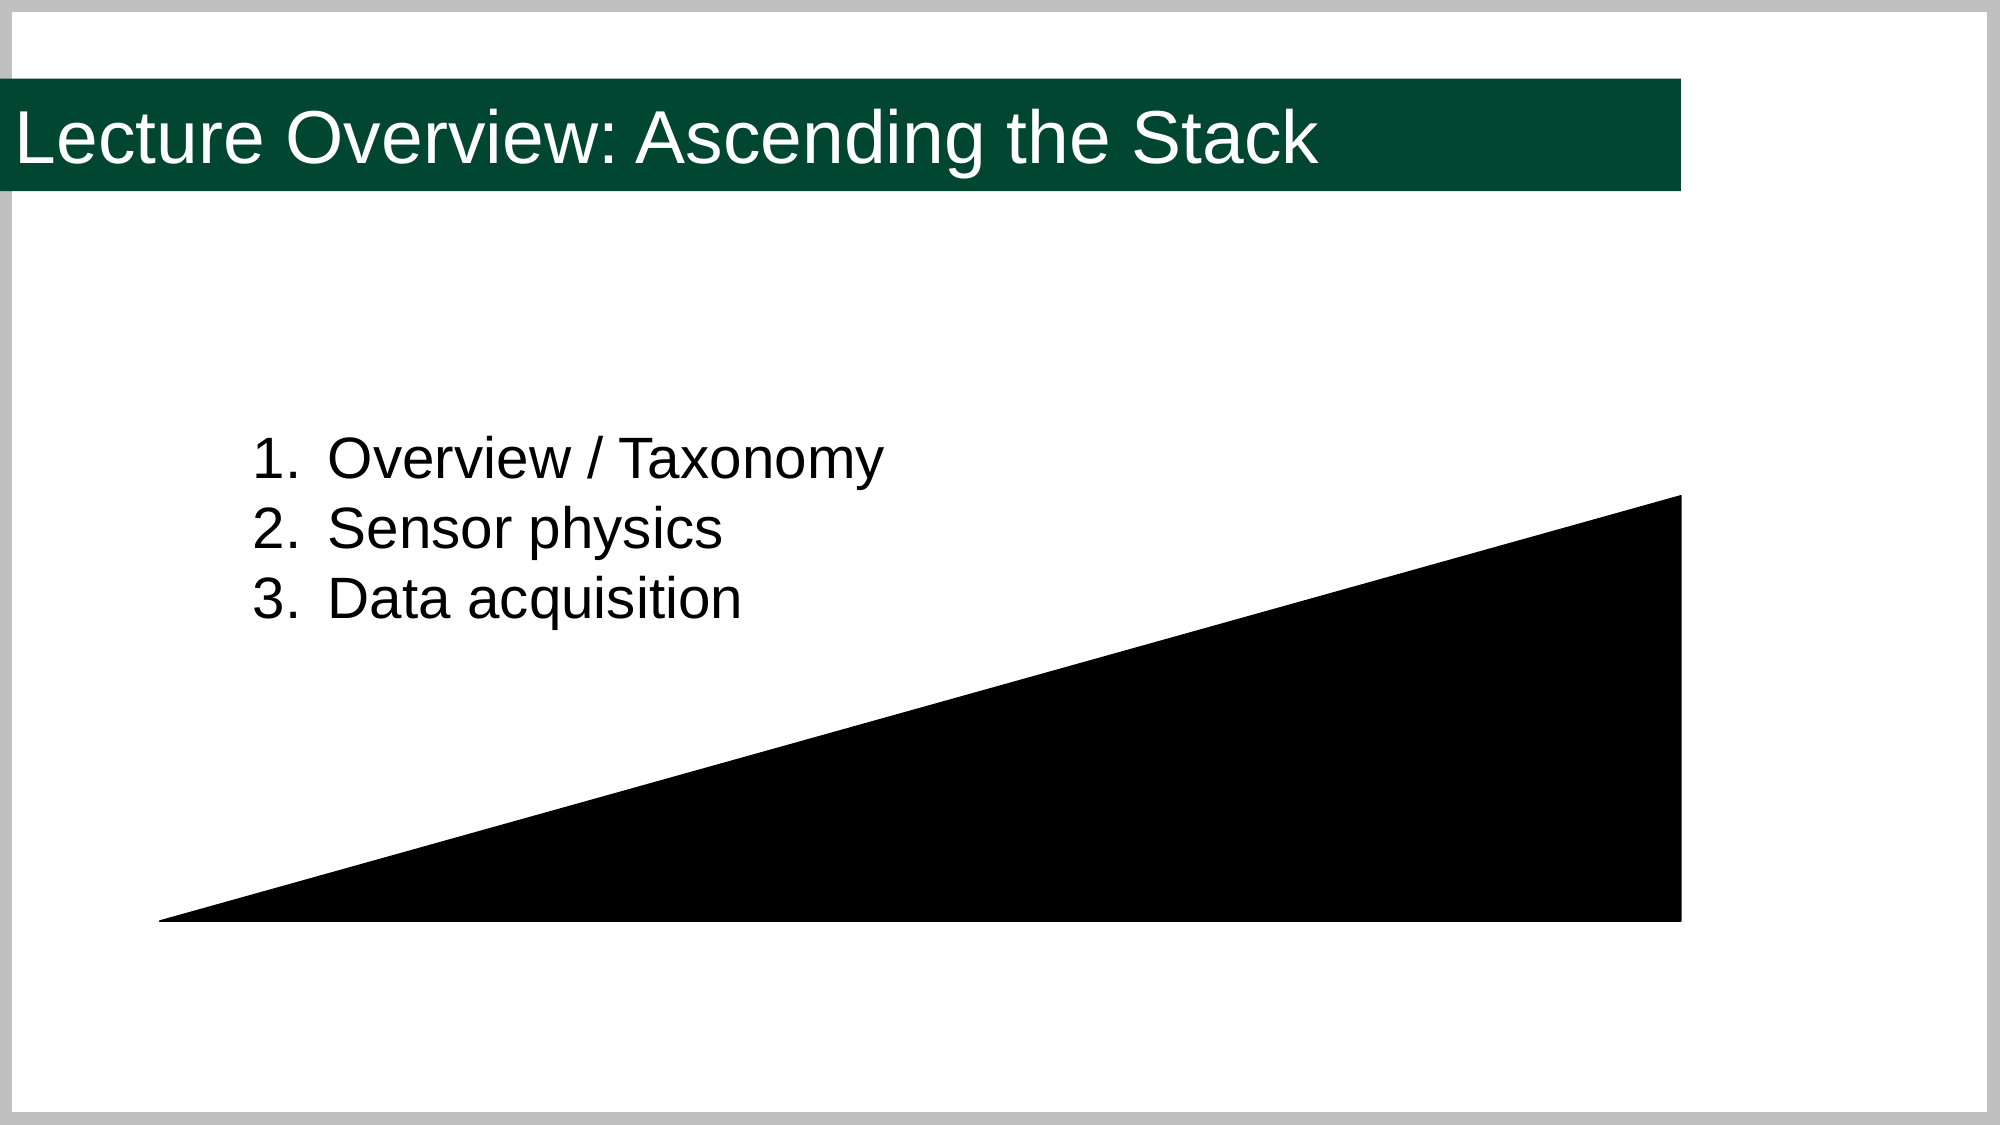

Lecture Overview: Ascending the Stack
Overview / Taxonomy
Sensor physics
Data acquisition